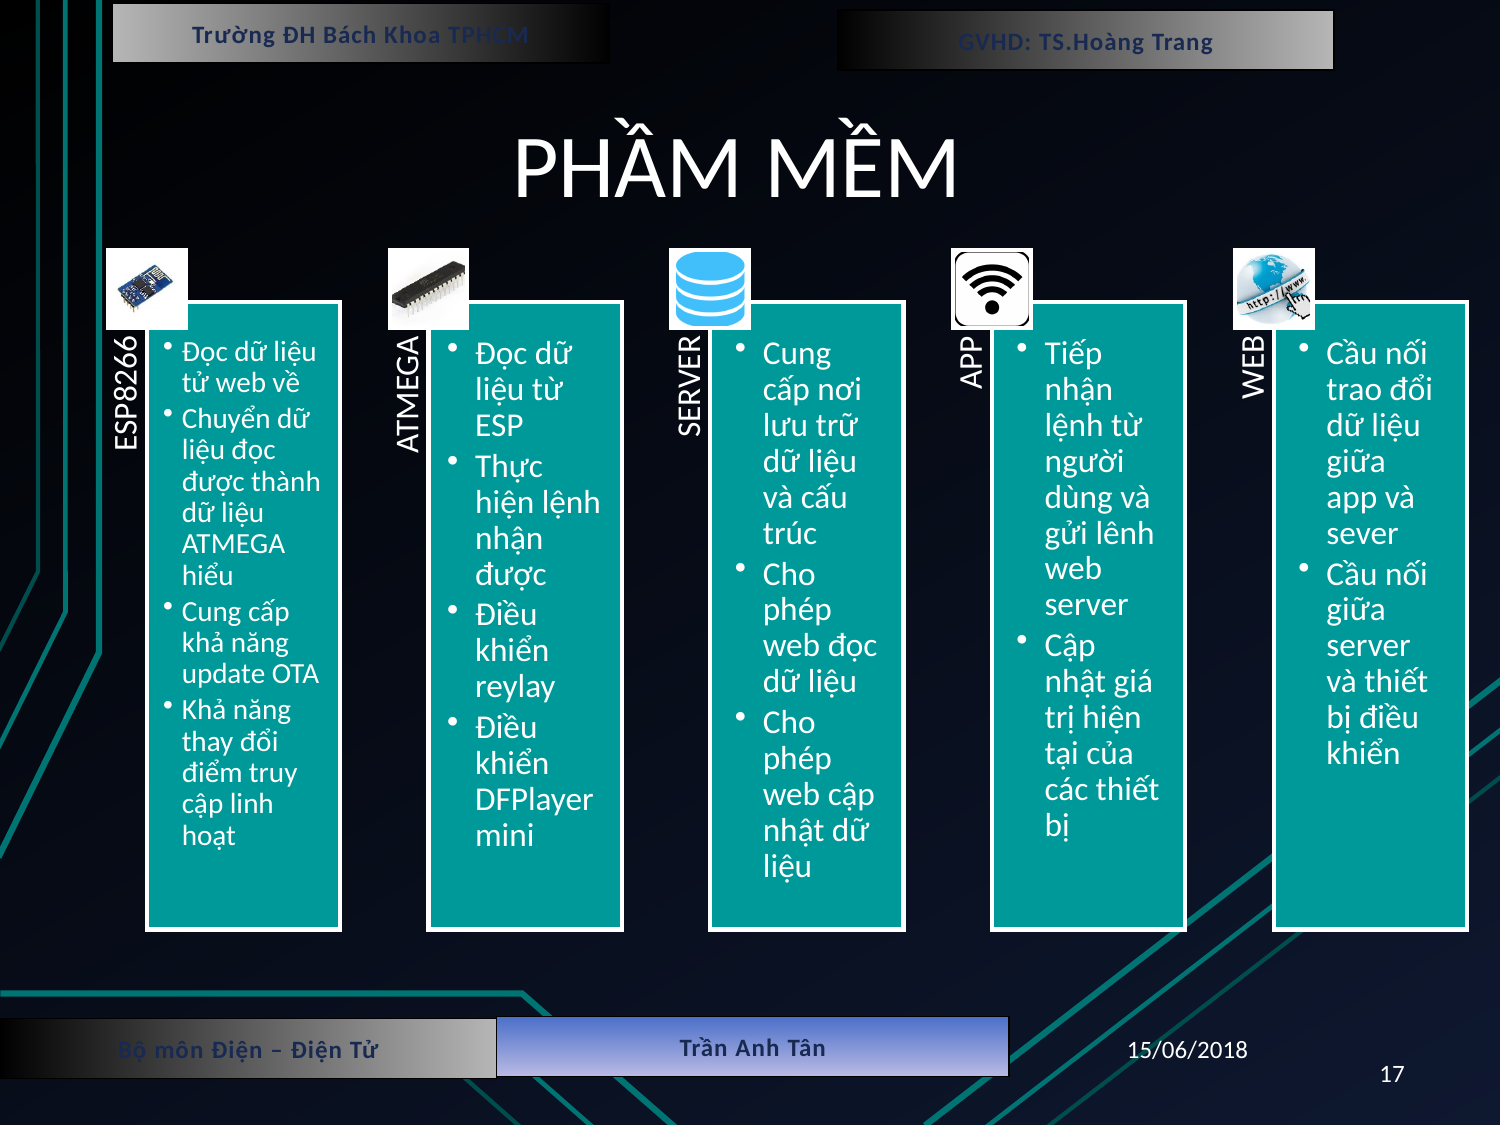

Trường ĐH Bách Khoa TPHCM
GVHD: TS.Hoàng Trang
# PHẦM MỀM
ESP8266
Đọc dữ liệu tử web về
Chuyển dữ liệu đọc được thành dữ liệu ATMEGA hiểu
Cung cấp khả năng update OTA
Khả năng thay đổi điểm truy cập linh hoạt
ATMEGA
Đọc dữ liệu từ ESP
Thực hiện lệnh nhận được
Điều khiển reylay
Điều khiển DFPlayer mini
SERVER
Cung cấp nơi lưu trữ dữ liệu và cấu trúc
Cho phép web đọc dữ liệu
Cho phép web cập nhật dữ liệu
APP
Tiếp nhận lệnh từ người dùng và gửi lênh web server
Cập nhật giá trị hiện tại của các thiết bị
WEB
Cầu nối trao đổi dữ liệu giữa app và sever
Cầu nối giữa server và thiết bị điều khiển
Trần Anh Tân
Bộ môn Điện – Điện Tử
15/06/2018
17